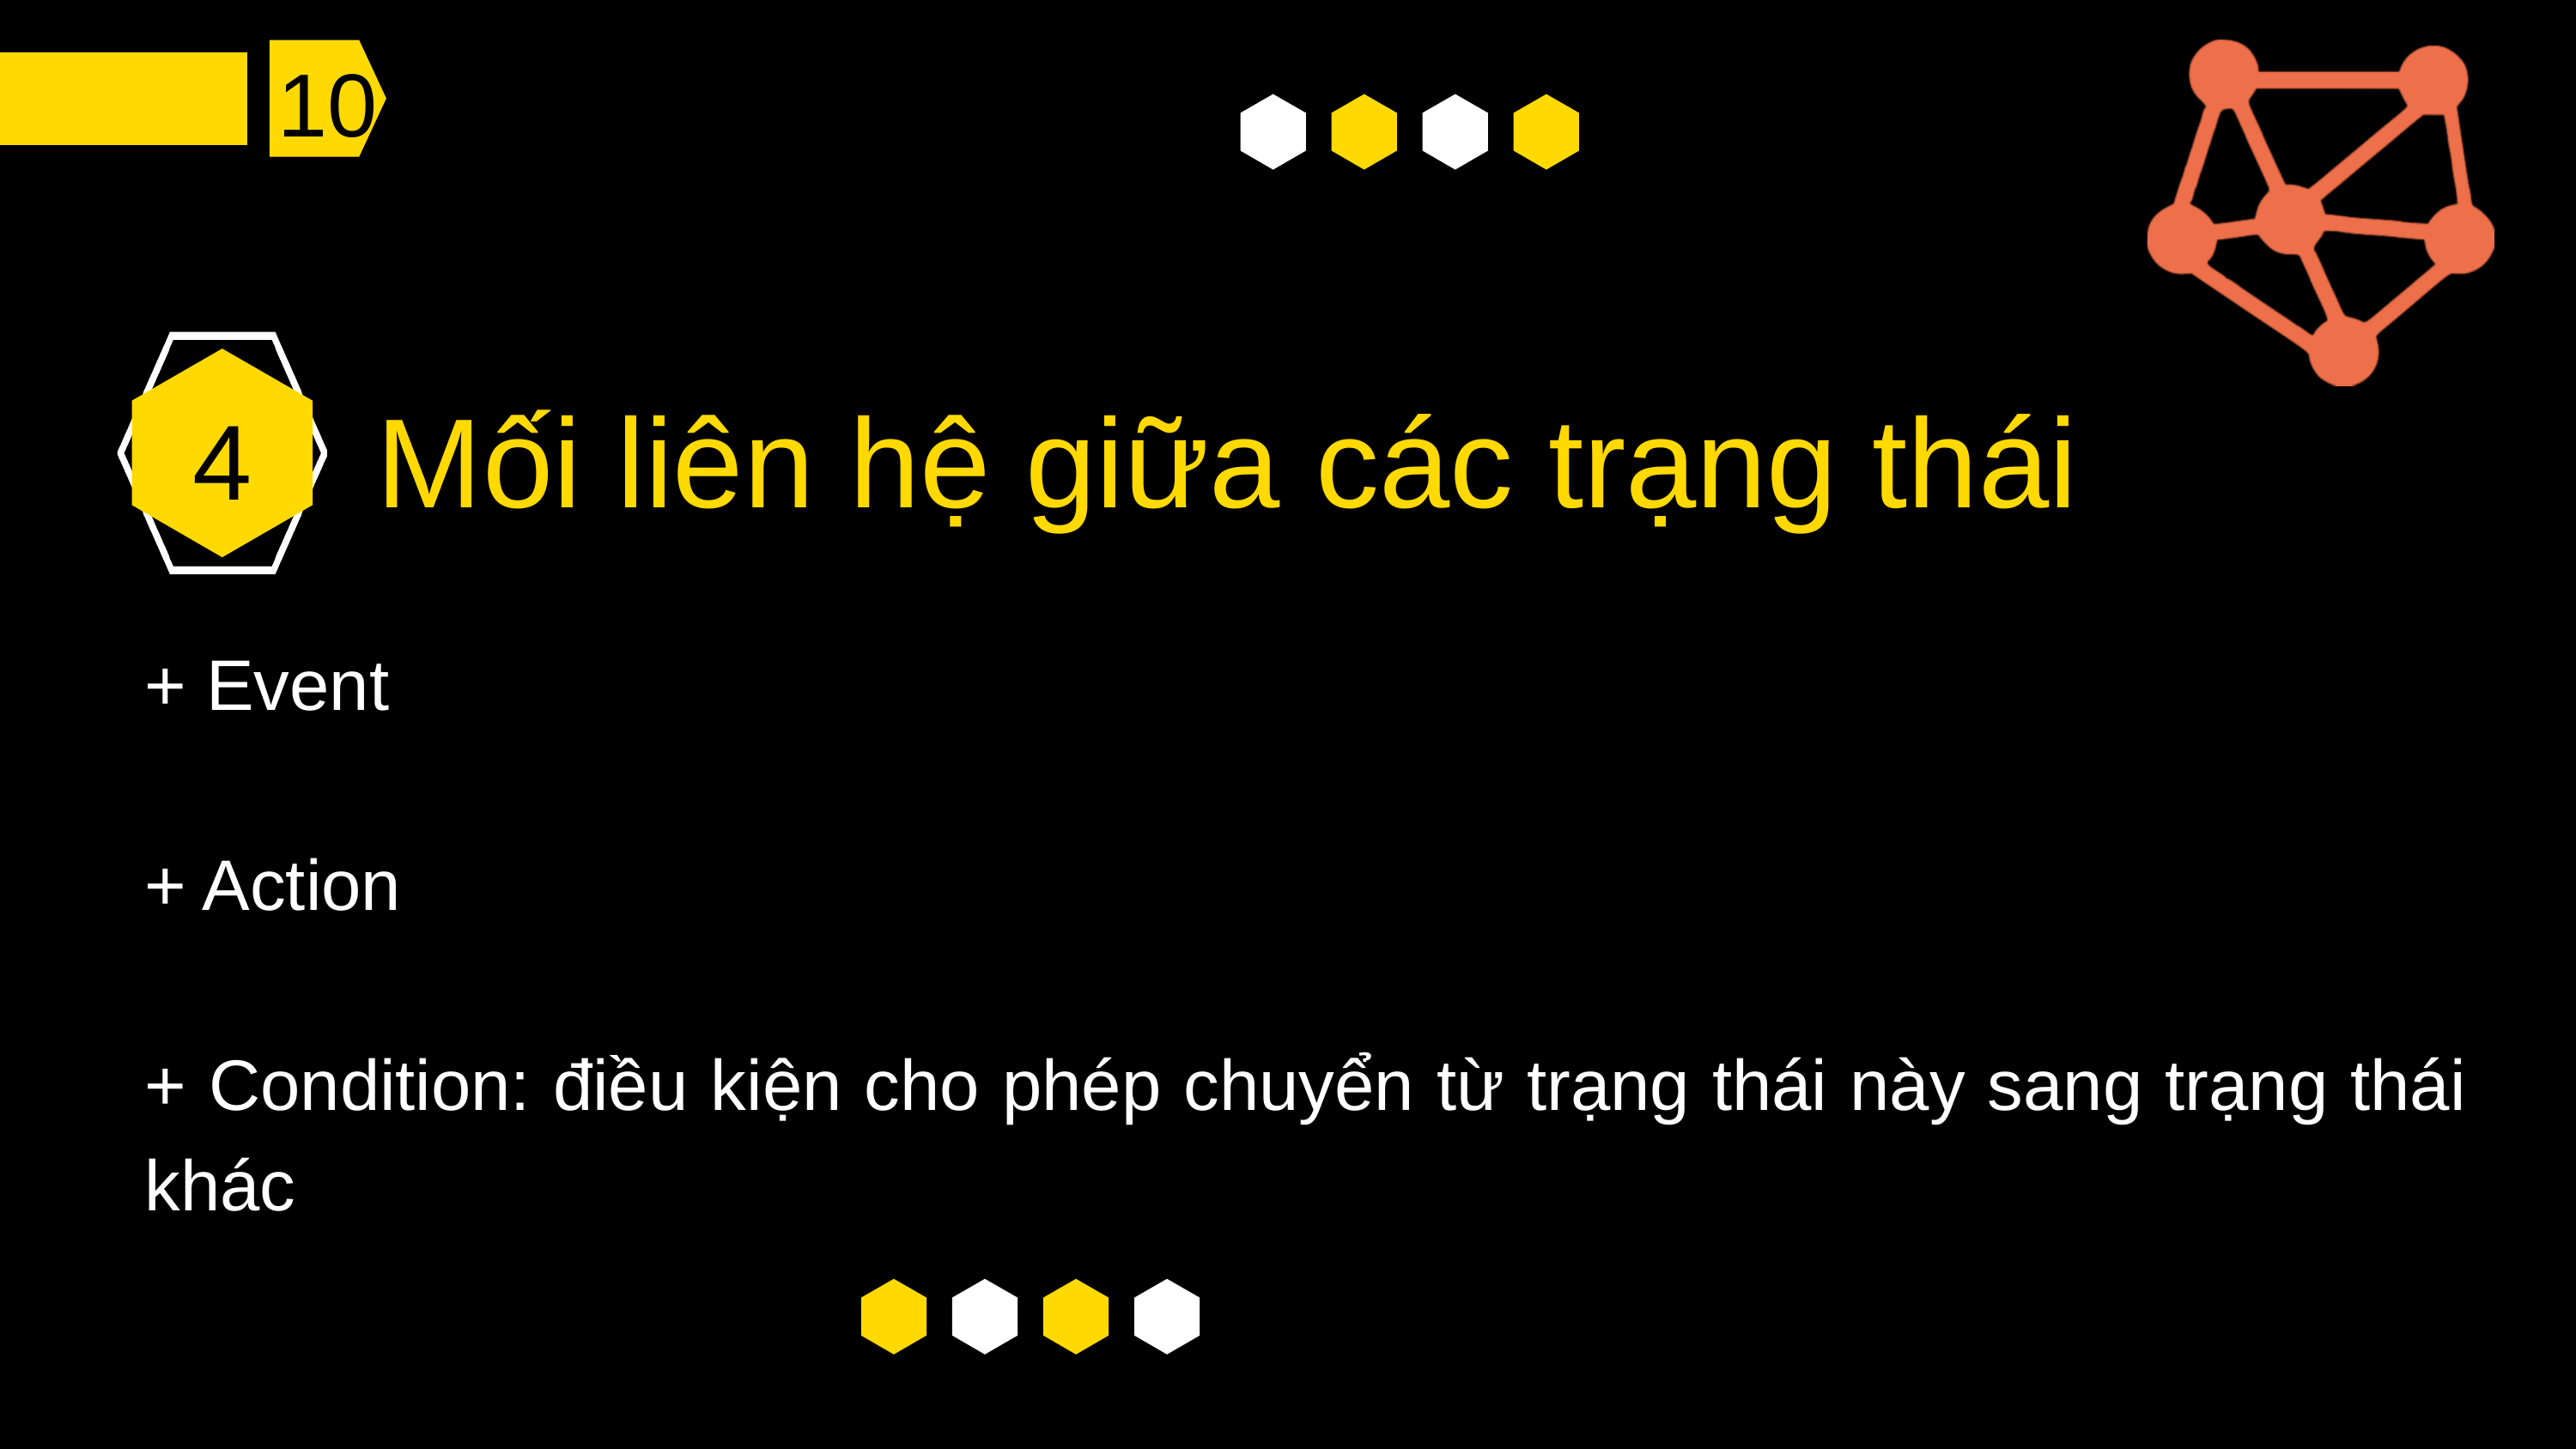

10

Mối liên hệ giữa các trạng thái
4
+ Event

+ Action

+ Condition: điều kiện cho phép chuyển từ trạng thái này sang trạng thái khác